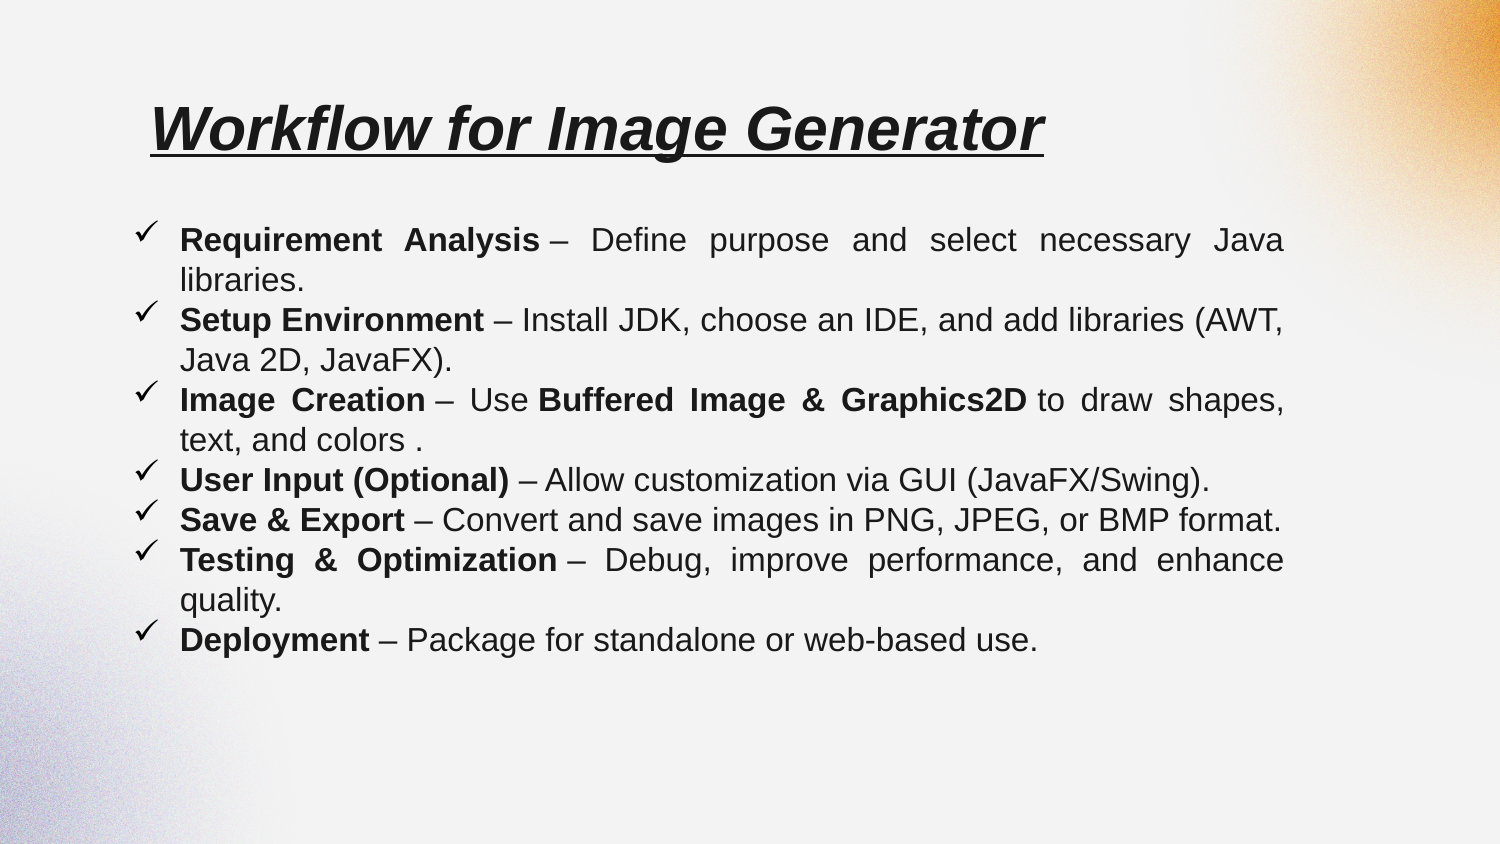

# Workflow for Image Generator
Requirement Analysis – Define purpose and select necessary Java libraries.
Setup Environment – Install JDK, choose an IDE, and add libraries (AWT, Java 2D, JavaFX).
Image Creation – Use Buffered Image & Graphics2D to draw shapes, text, and colors .
User Input (Optional) – Allow customization via GUI (JavaFX/Swing).
Save & Export – Convert and save images in PNG, JPEG, or BMP format.
Testing & Optimization – Debug, improve performance, and enhance quality.
Deployment – Package for standalone or web-based use.